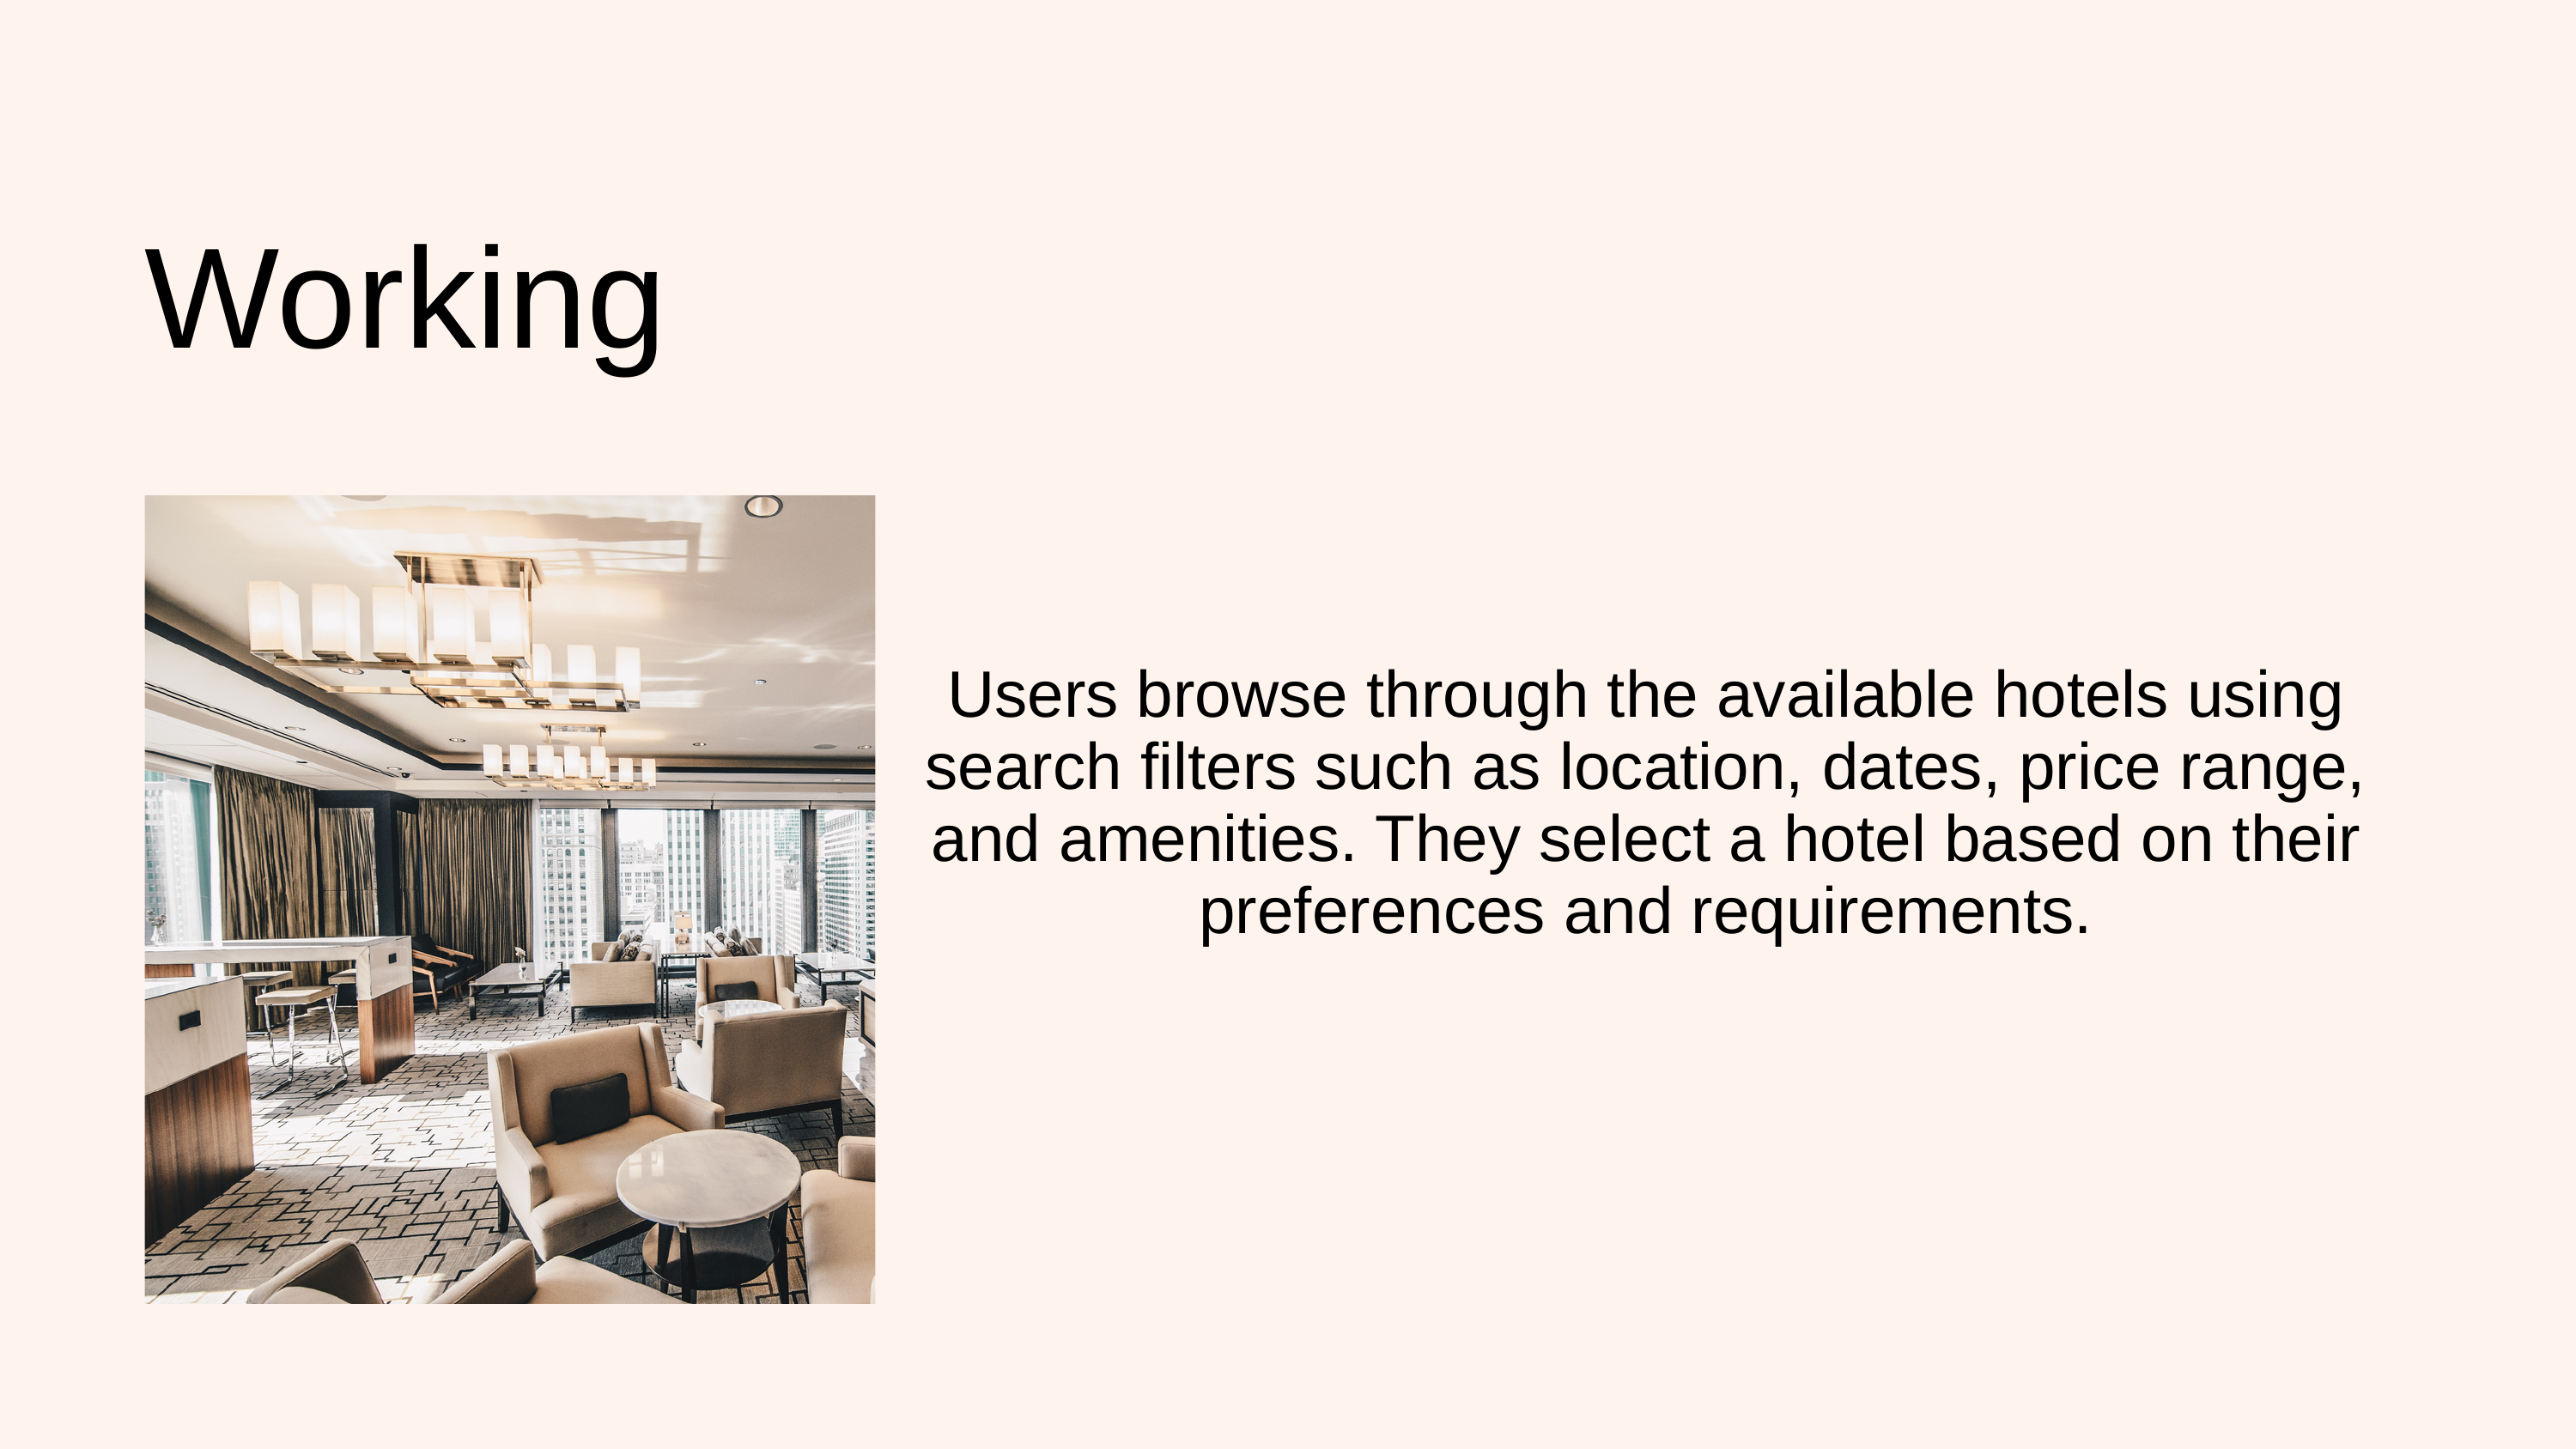

Working

Users browse through the available hotels using search filters such as location, dates, price range, and amenities. They select a hotel based on their preferences and requirements.